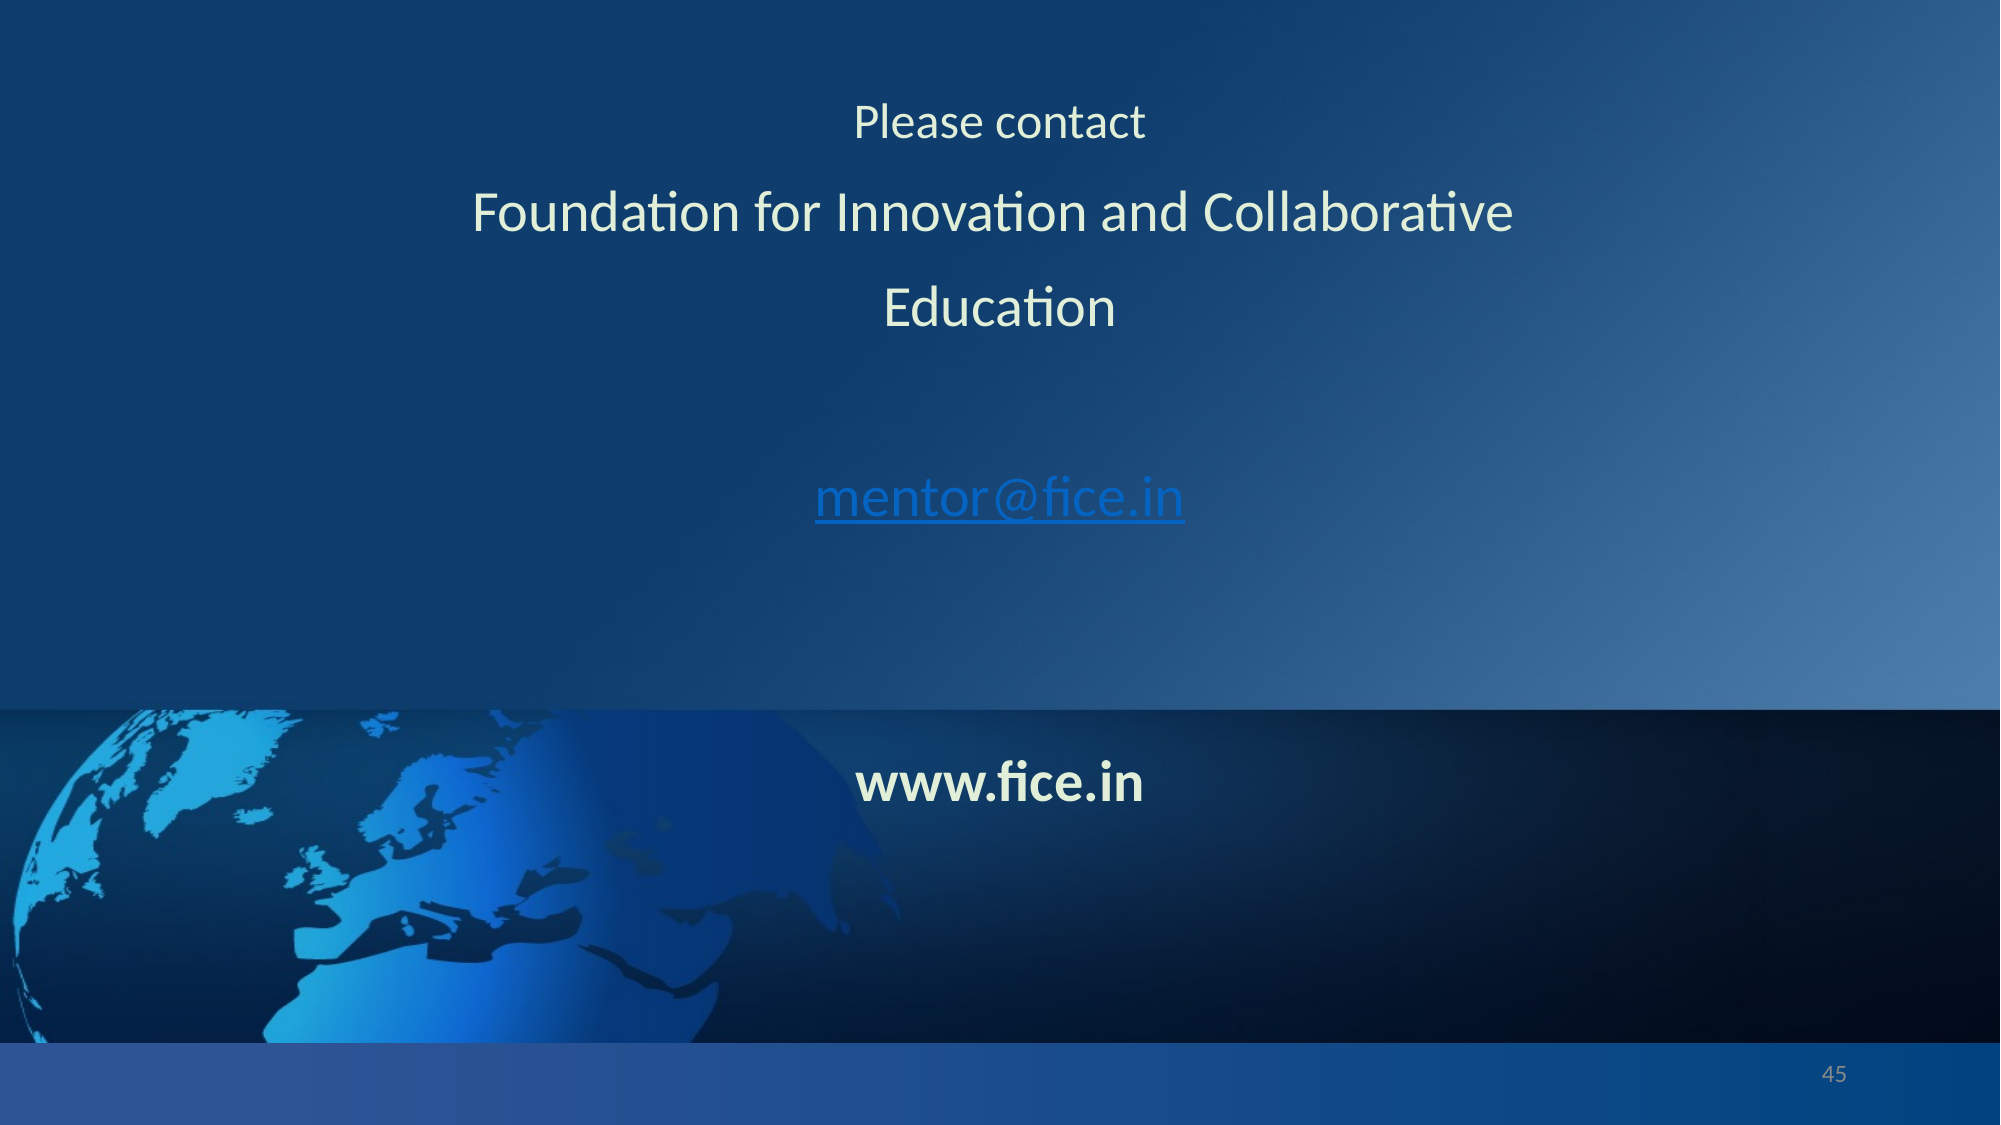

Please contact
Foundation for Innovation and Collaborative
Education

mentor@fice.in

www.fice.in

Please contact
Foundation for Innovation and Collaborative
Education
info@fice.in
mentor@fice.in

45